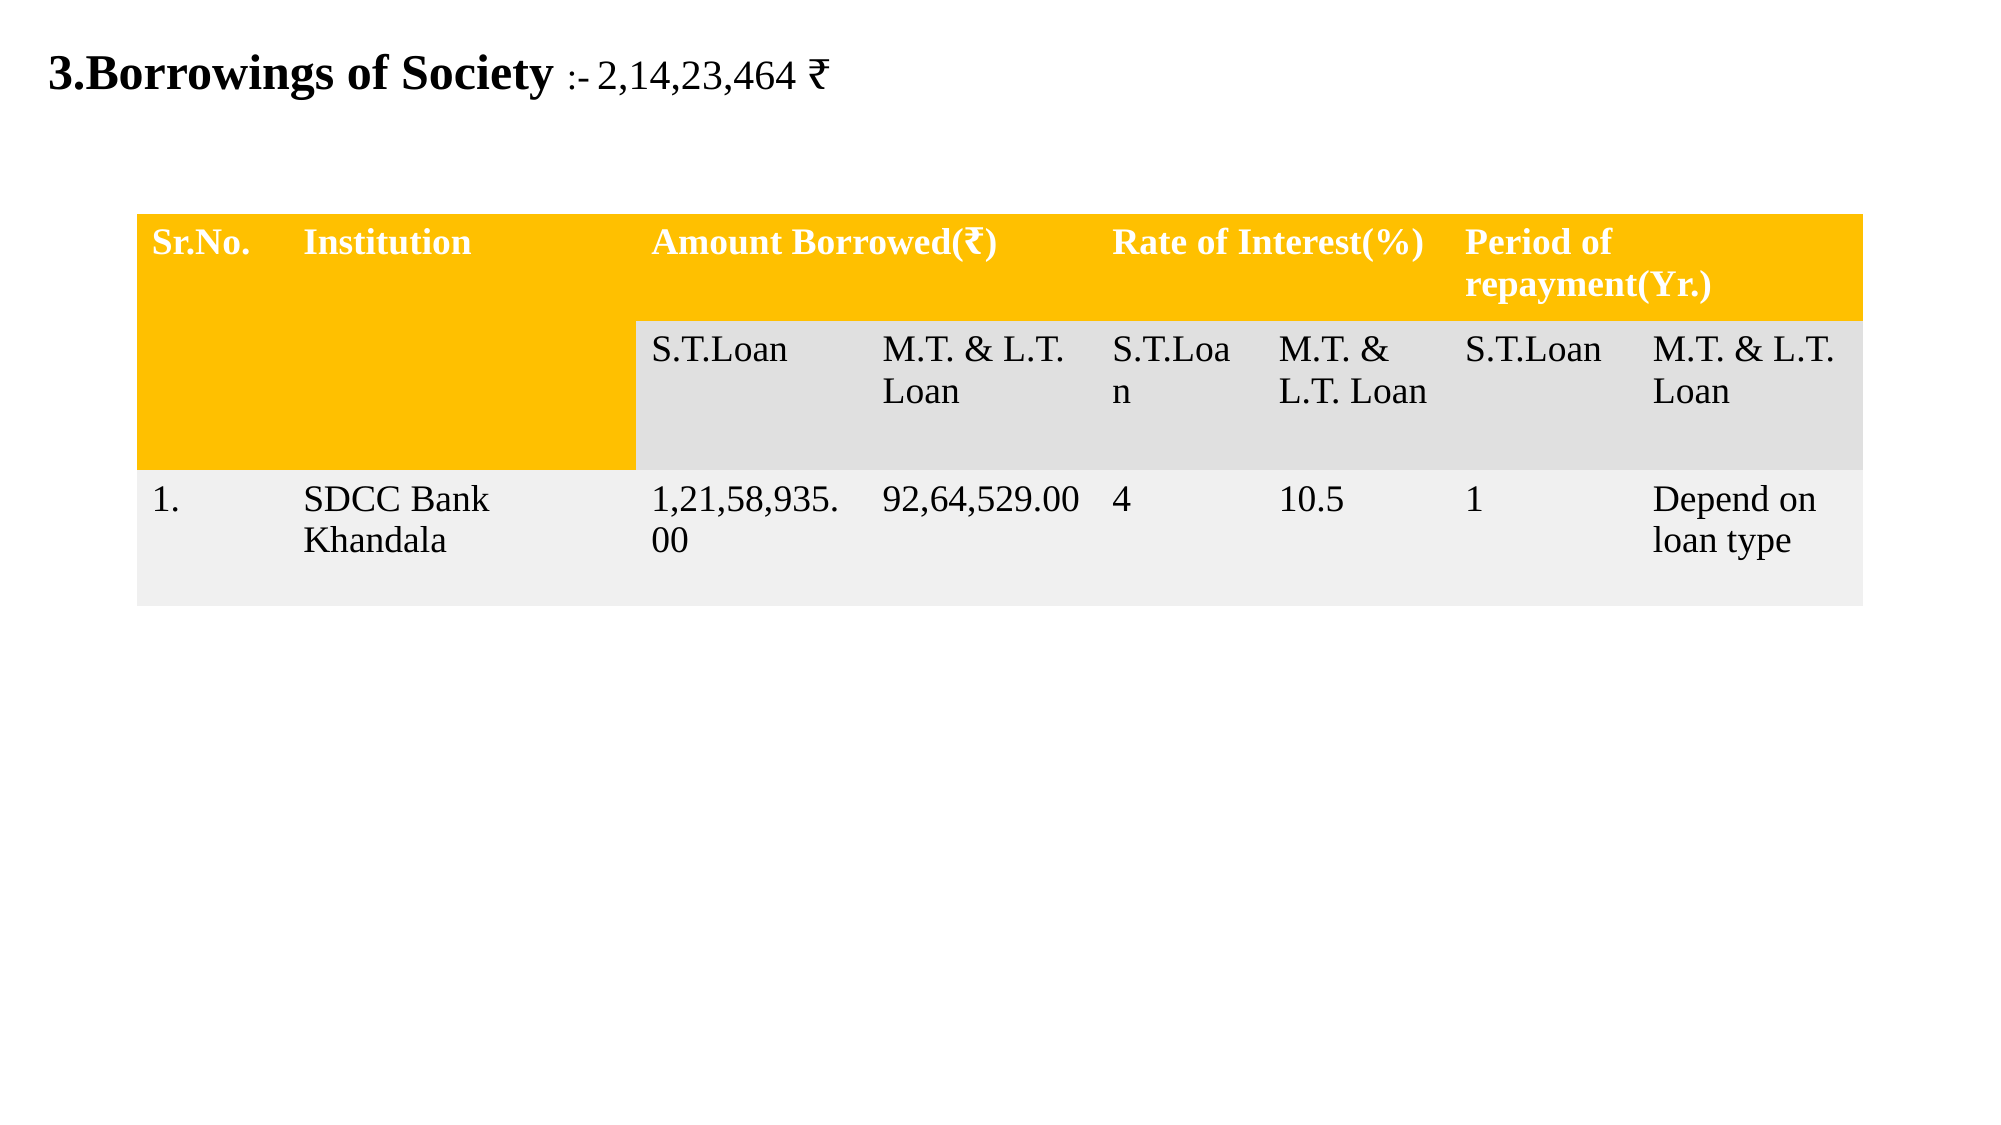

3.Borrowings of Society :- 2,14,23,464 ₹

| Sr.No. | Institution | Amount Borrowed(₹) |  | Rate of Interest(%) |  | Period of repayment(Yr.) |  |
| --- | --- | --- | --- | --- | --- | --- | --- |
|  |  | S.T.Loan | M.T. & L.T. Loan | S.T.Loan | M.T. & L.T. Loan | S.T.Loan | M.T. & L.T. Loan |
| 1. | SDCC Bank Khandala | 1,21,58,935.00 | 92,64,529.00 | 4 | 10.5 | 1 | Depend on loan type |